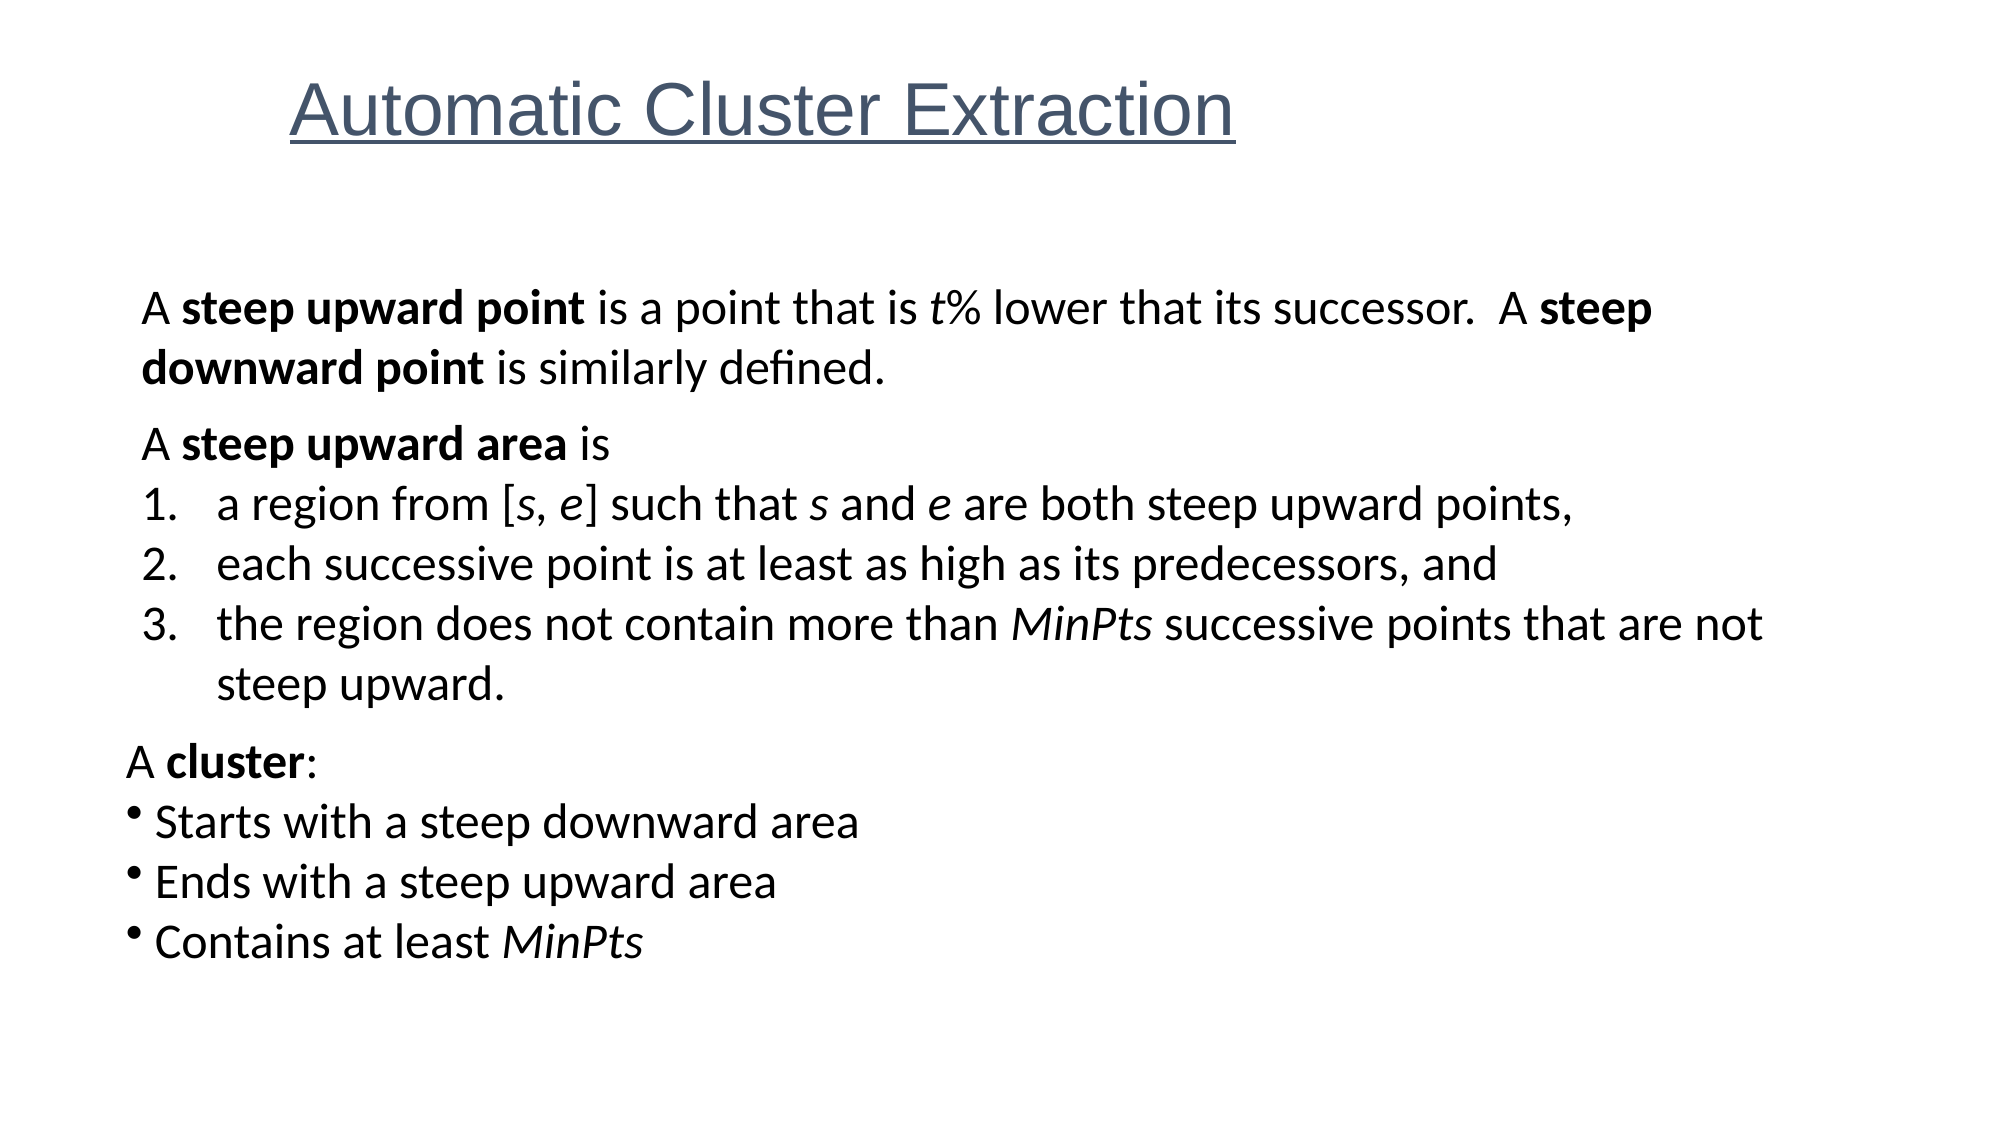

Automatic Cluster Extraction
A steep upward point is a point that is t% lower that its successor.  A steep downward point is similarly defined.
A steep upward area is
a region from [s, e] such that s and e are both steep upward points,
each successive point is at least as high as its predecessors, and
the region does not contain more than MinPts successive points that are not steep upward.
A cluster:
 Starts with a steep downward area
 Ends with a steep upward area
 Contains at least MinPts